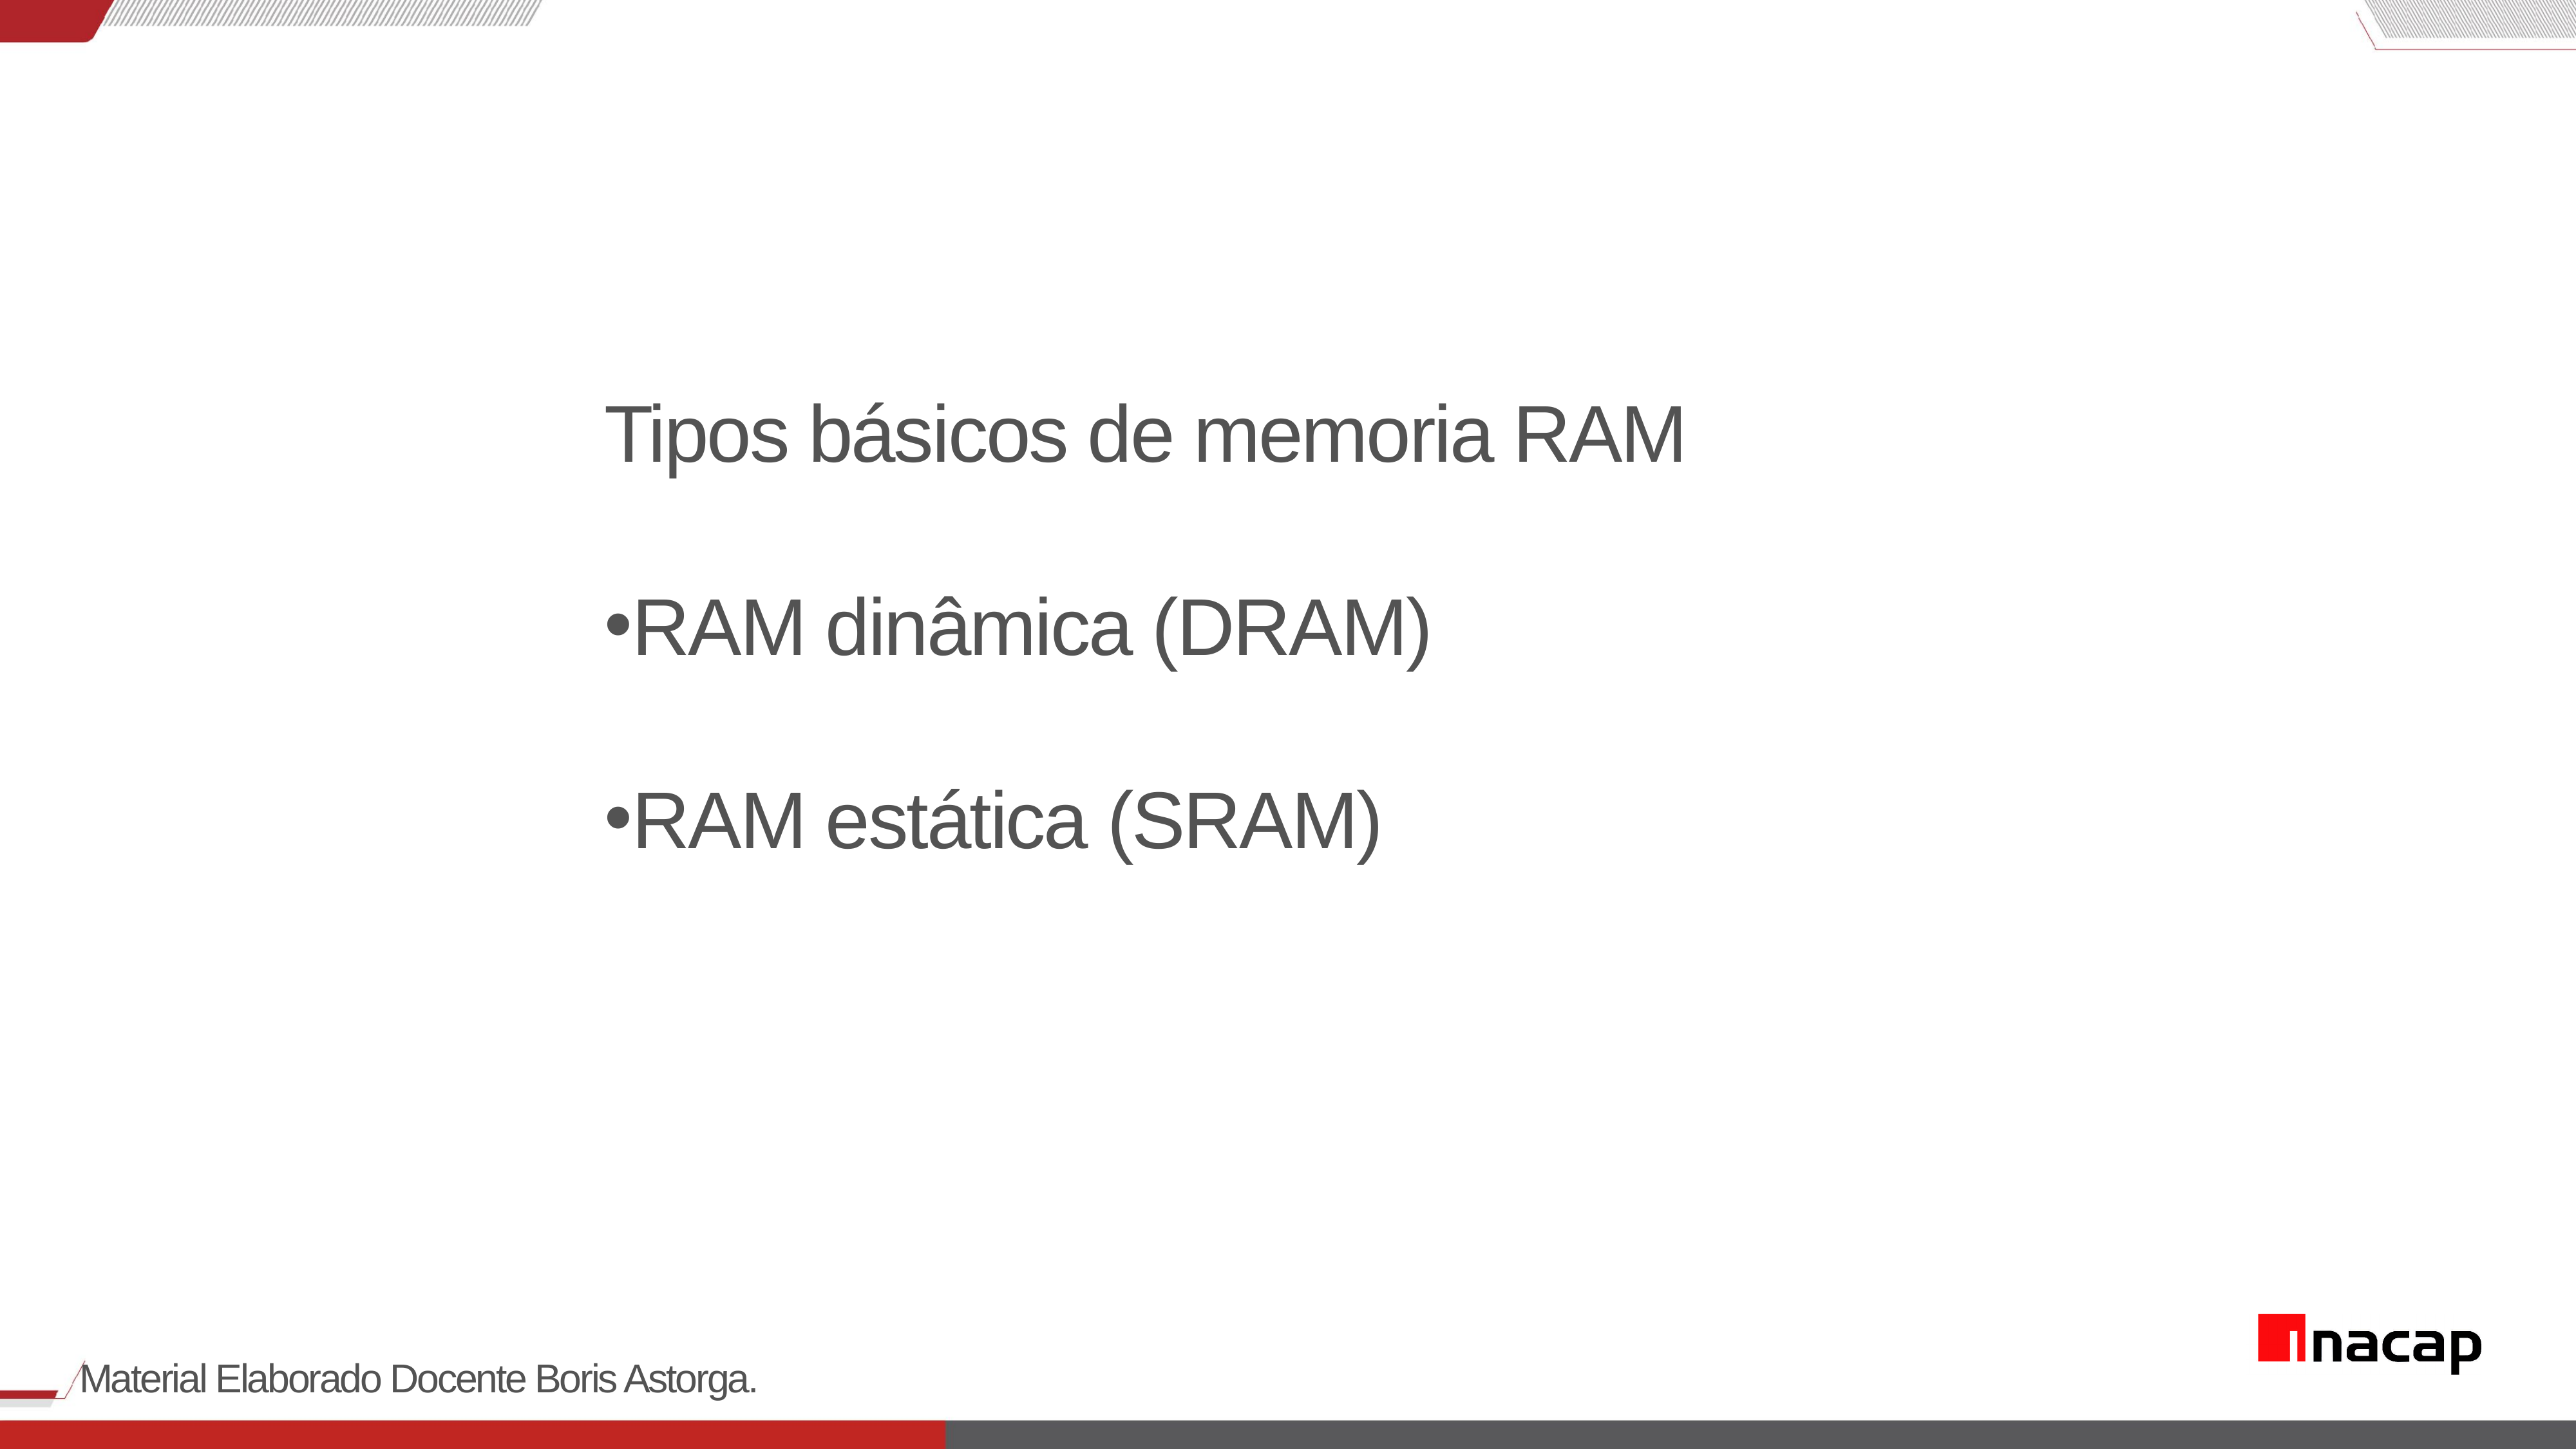

Tipos básicos de memoria RAM

RAM dinâmica (DRAM)

RAM estática (SRAM)

Material Elaborado Docente Boris Astorga.